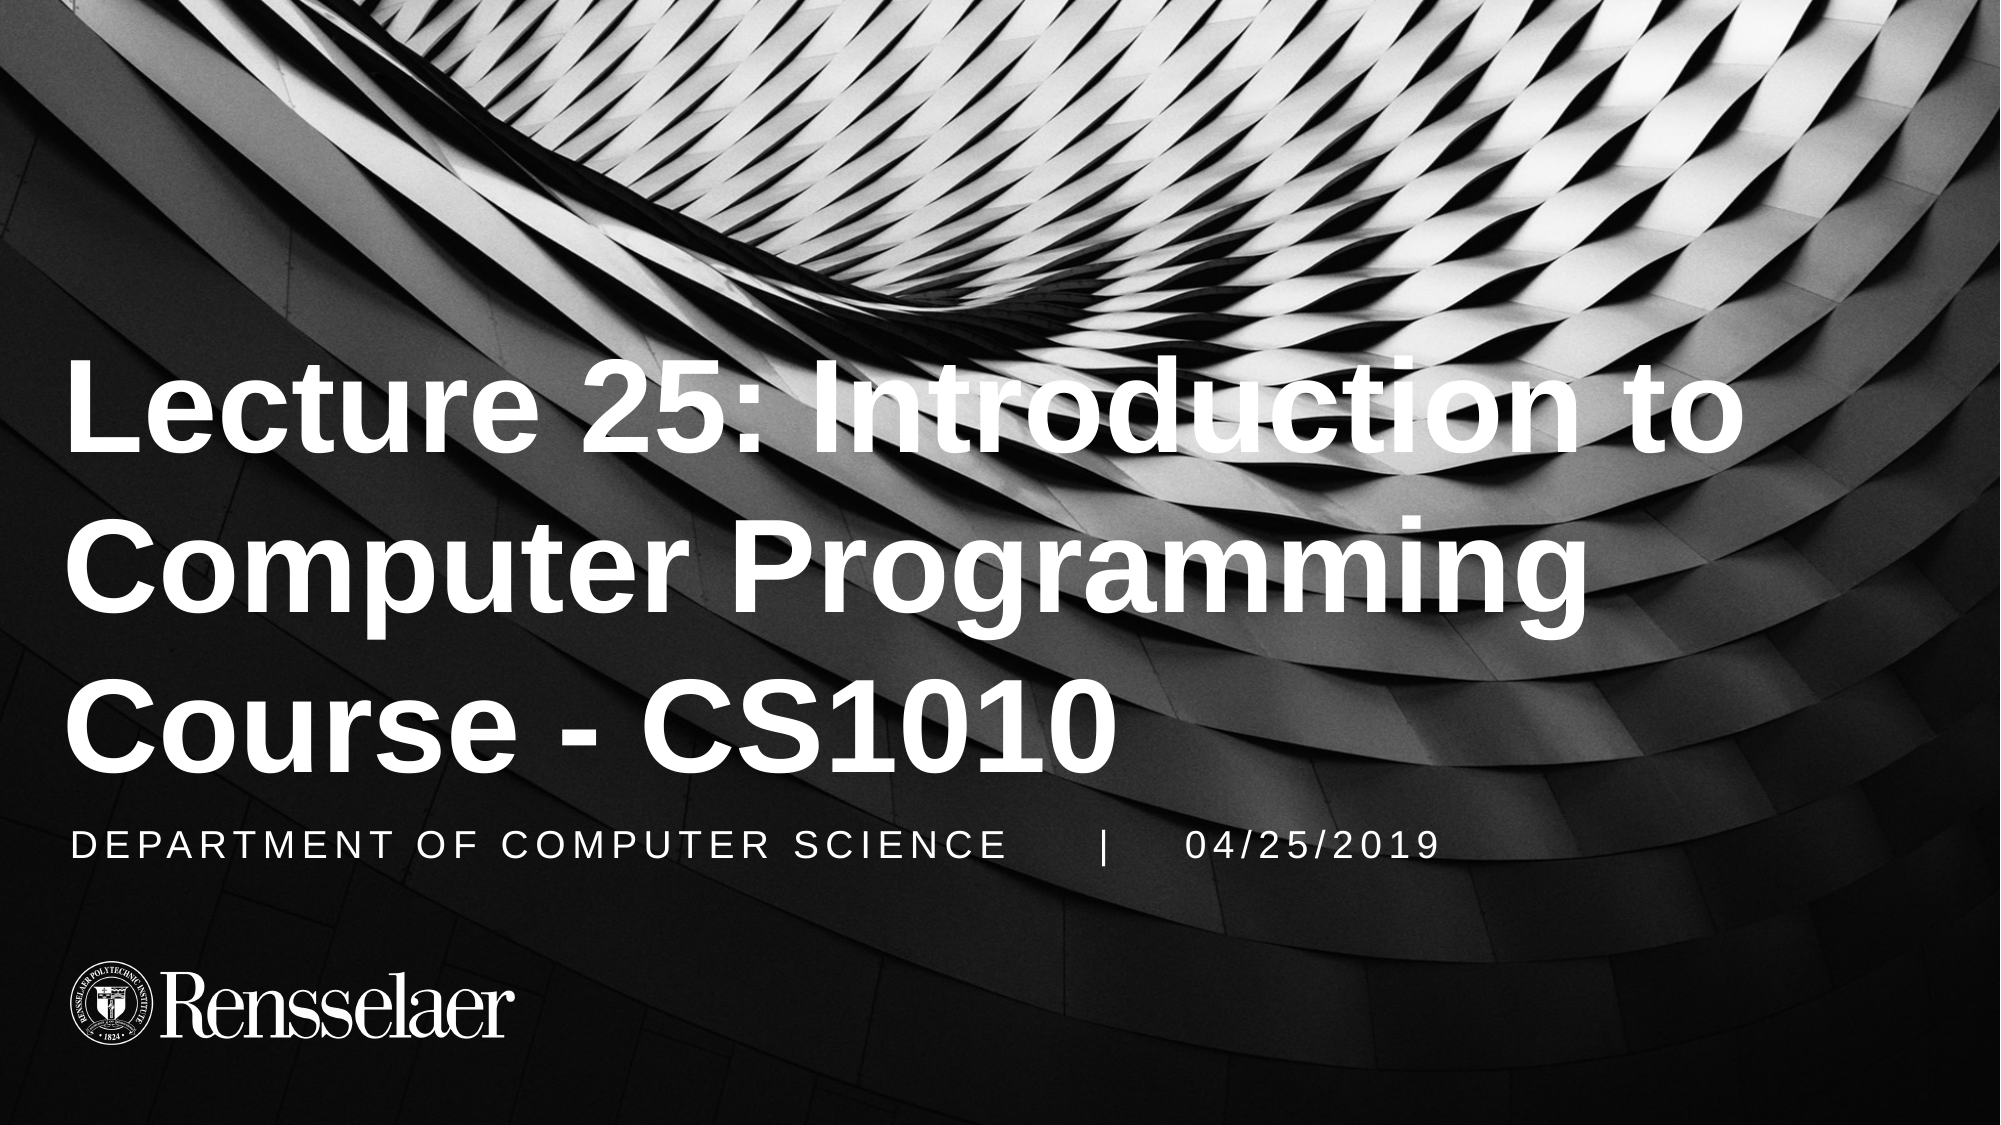

# Lecture 25: Introduction to Computer Programming Course - CS1010
DEPARTMENT OF COMPUTER SCIENCE     |    04/25/2019